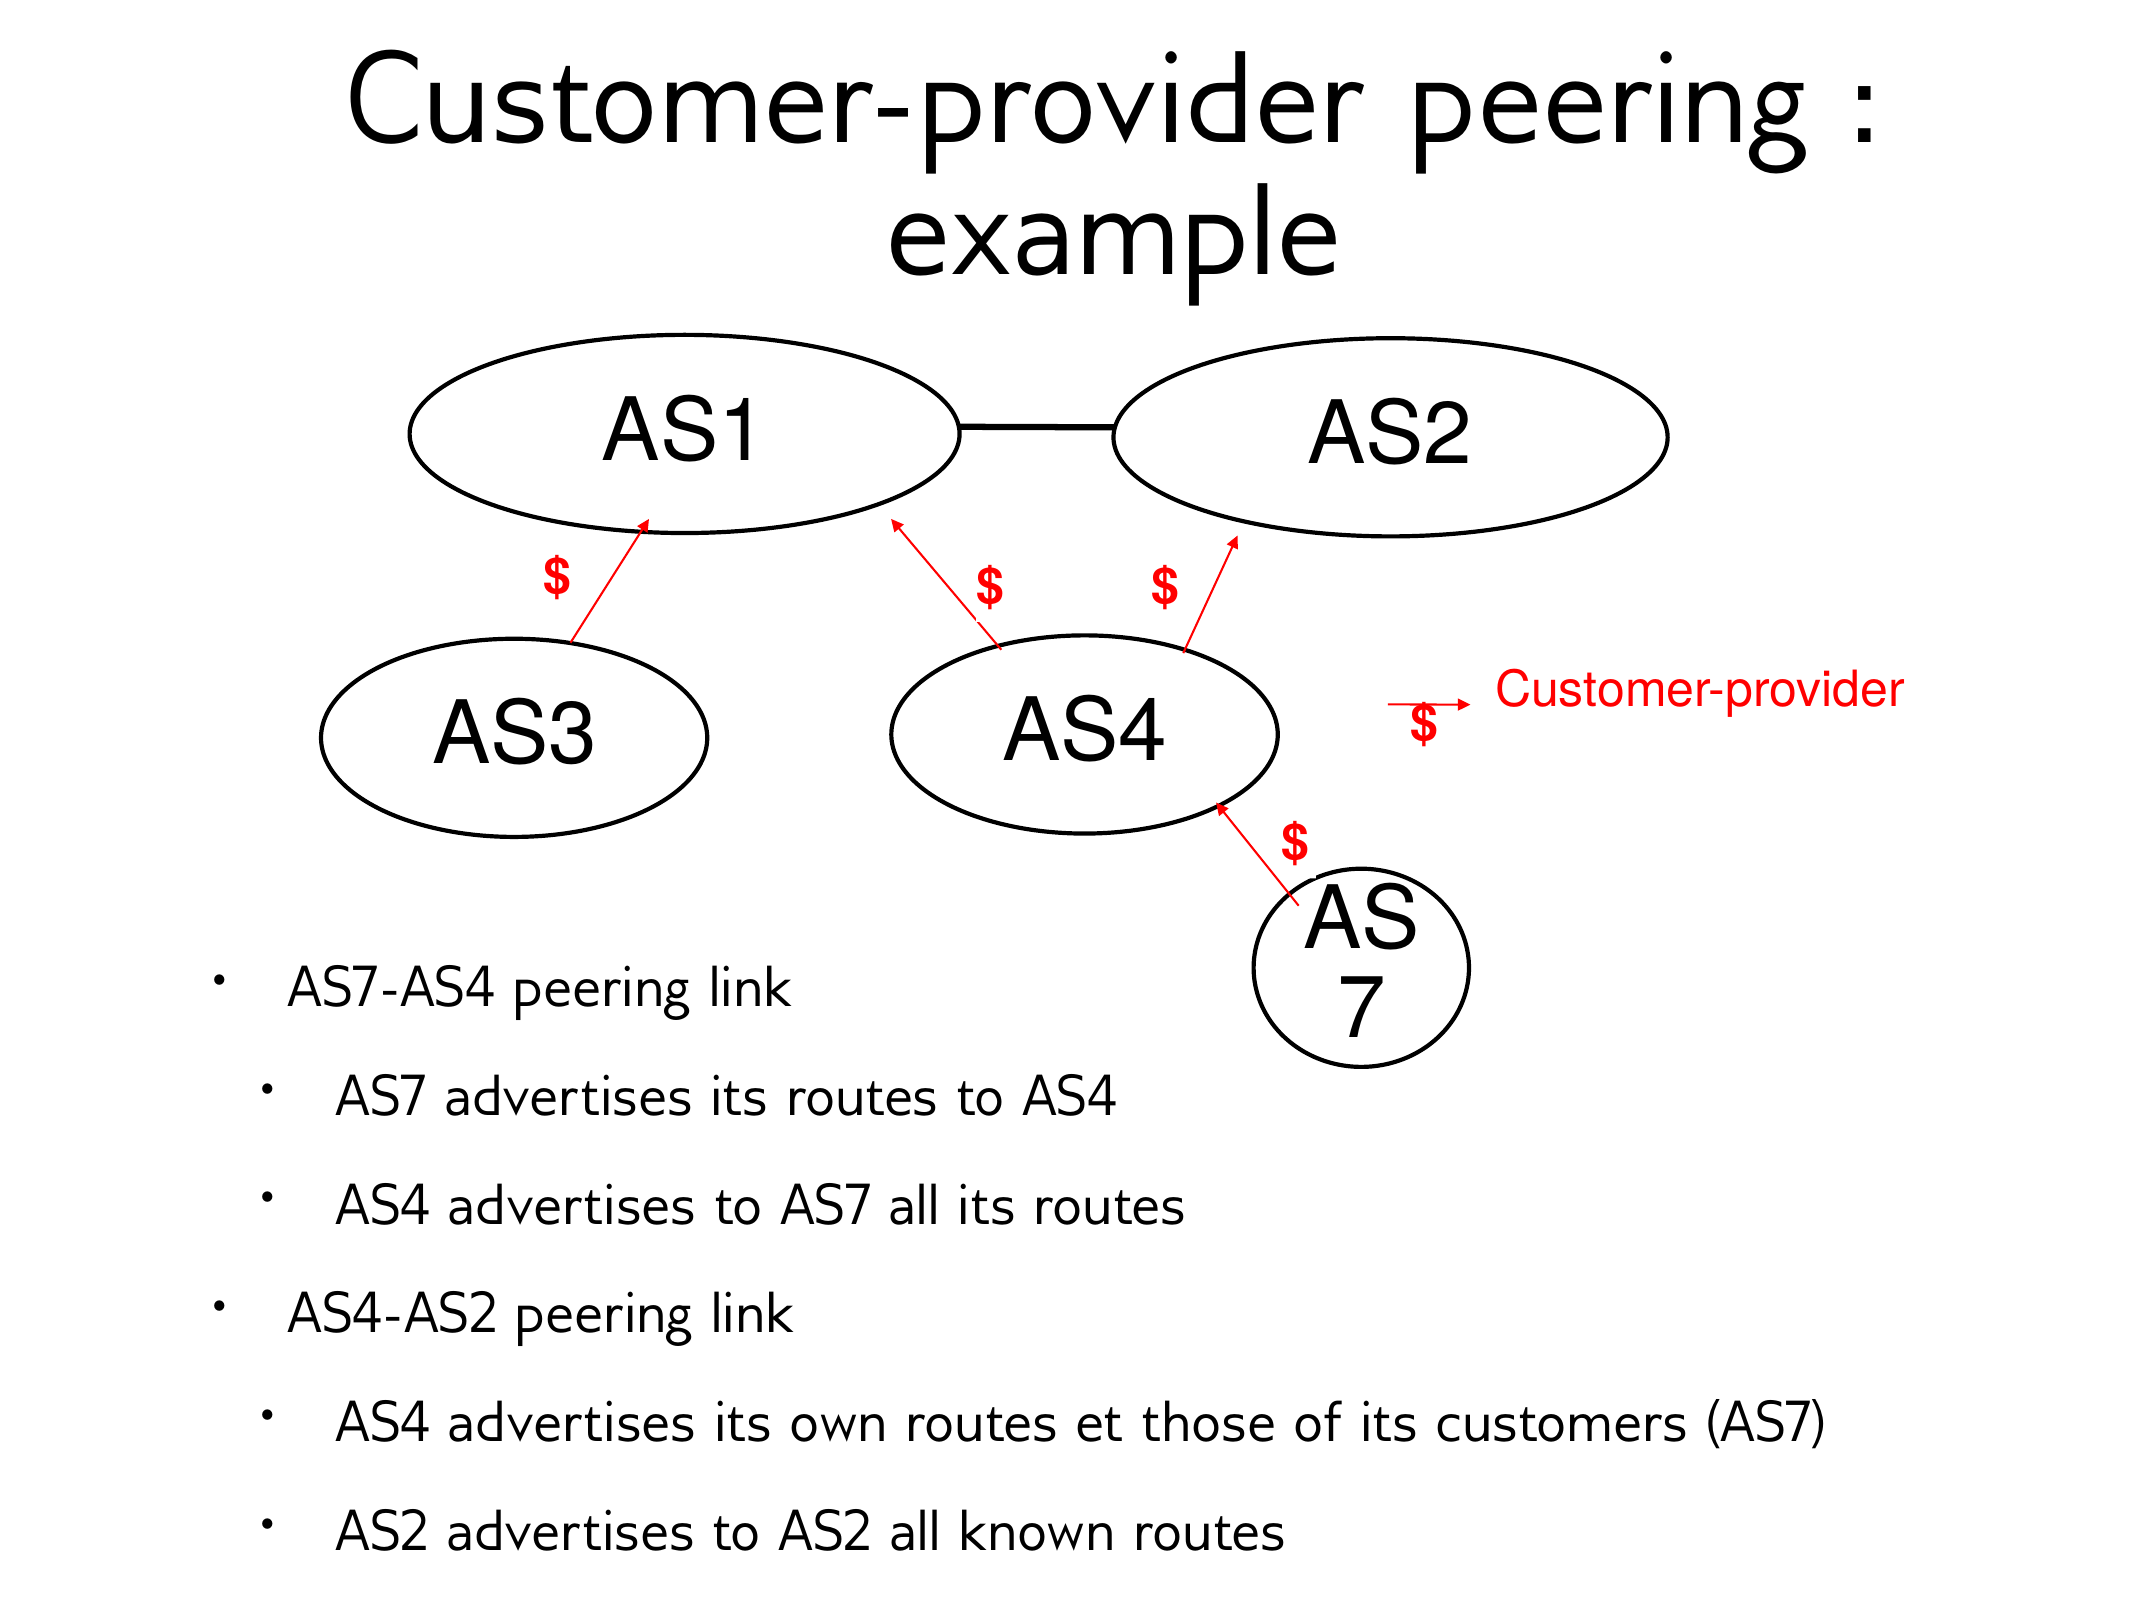

# Customer-provider peering : example

AS1

AS2

$

$

$

AS4

AS3

Customer-provider

$

$

AS7
AS7-AS4 peering link
AS7 advertises its routes to AS4
AS4 advertises to AS7 all its routes
AS4-AS2 peering link
AS4 advertises its own routes et those of its customers (AS7)
AS2 advertises to AS2 all known routes